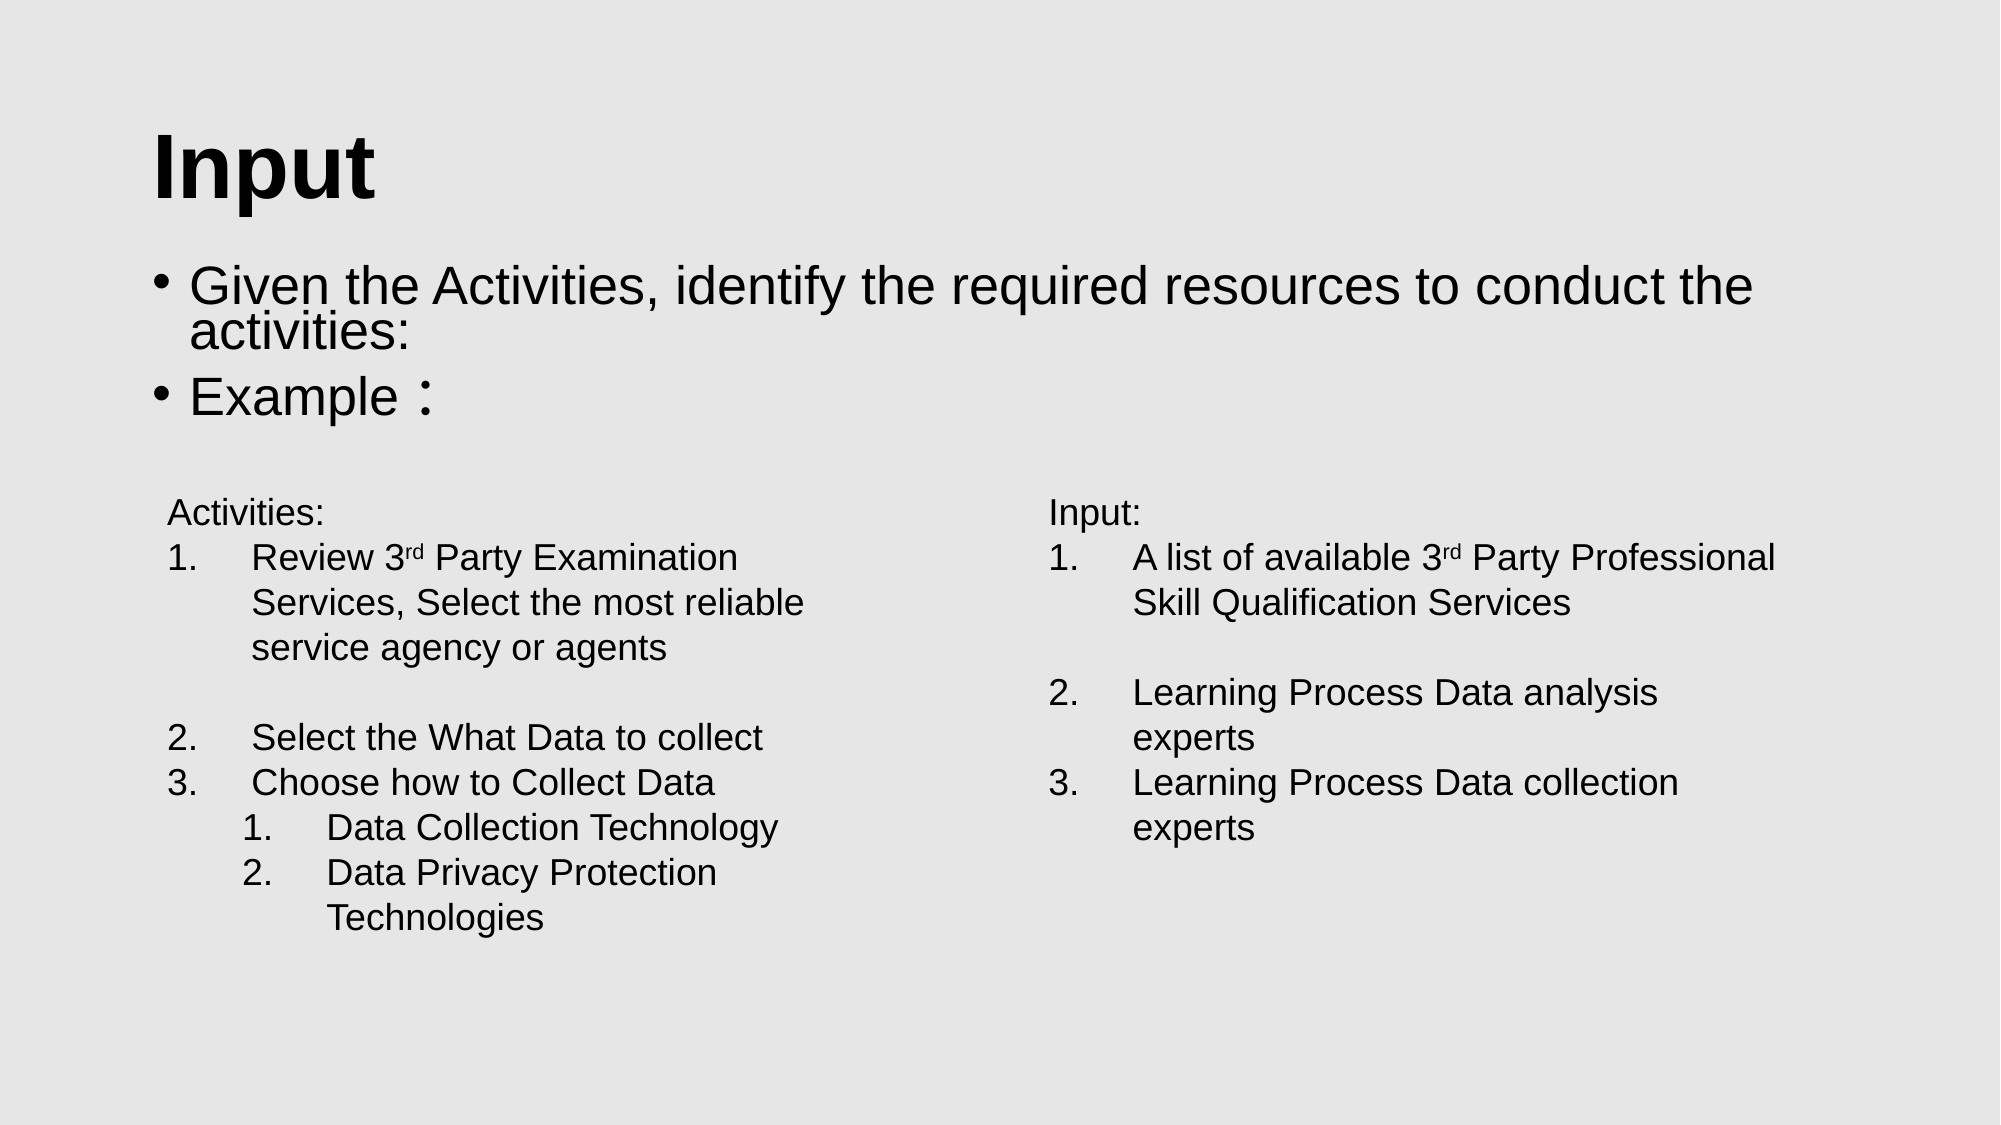

# Input
Given the Activities, identify the required resources to conduct the activities:
Example：
Activities:
Review 3rd Party Examination Services, Select the most reliable service agency or agents

Select the What Data to collect
Choose how to Collect Data
Data Collection Technology
Data Privacy Protection Technologies
Input:
A list of available 3rd Party Professional Skill Qualification Services

Learning Process Data analysis experts
Learning Process Data collection experts